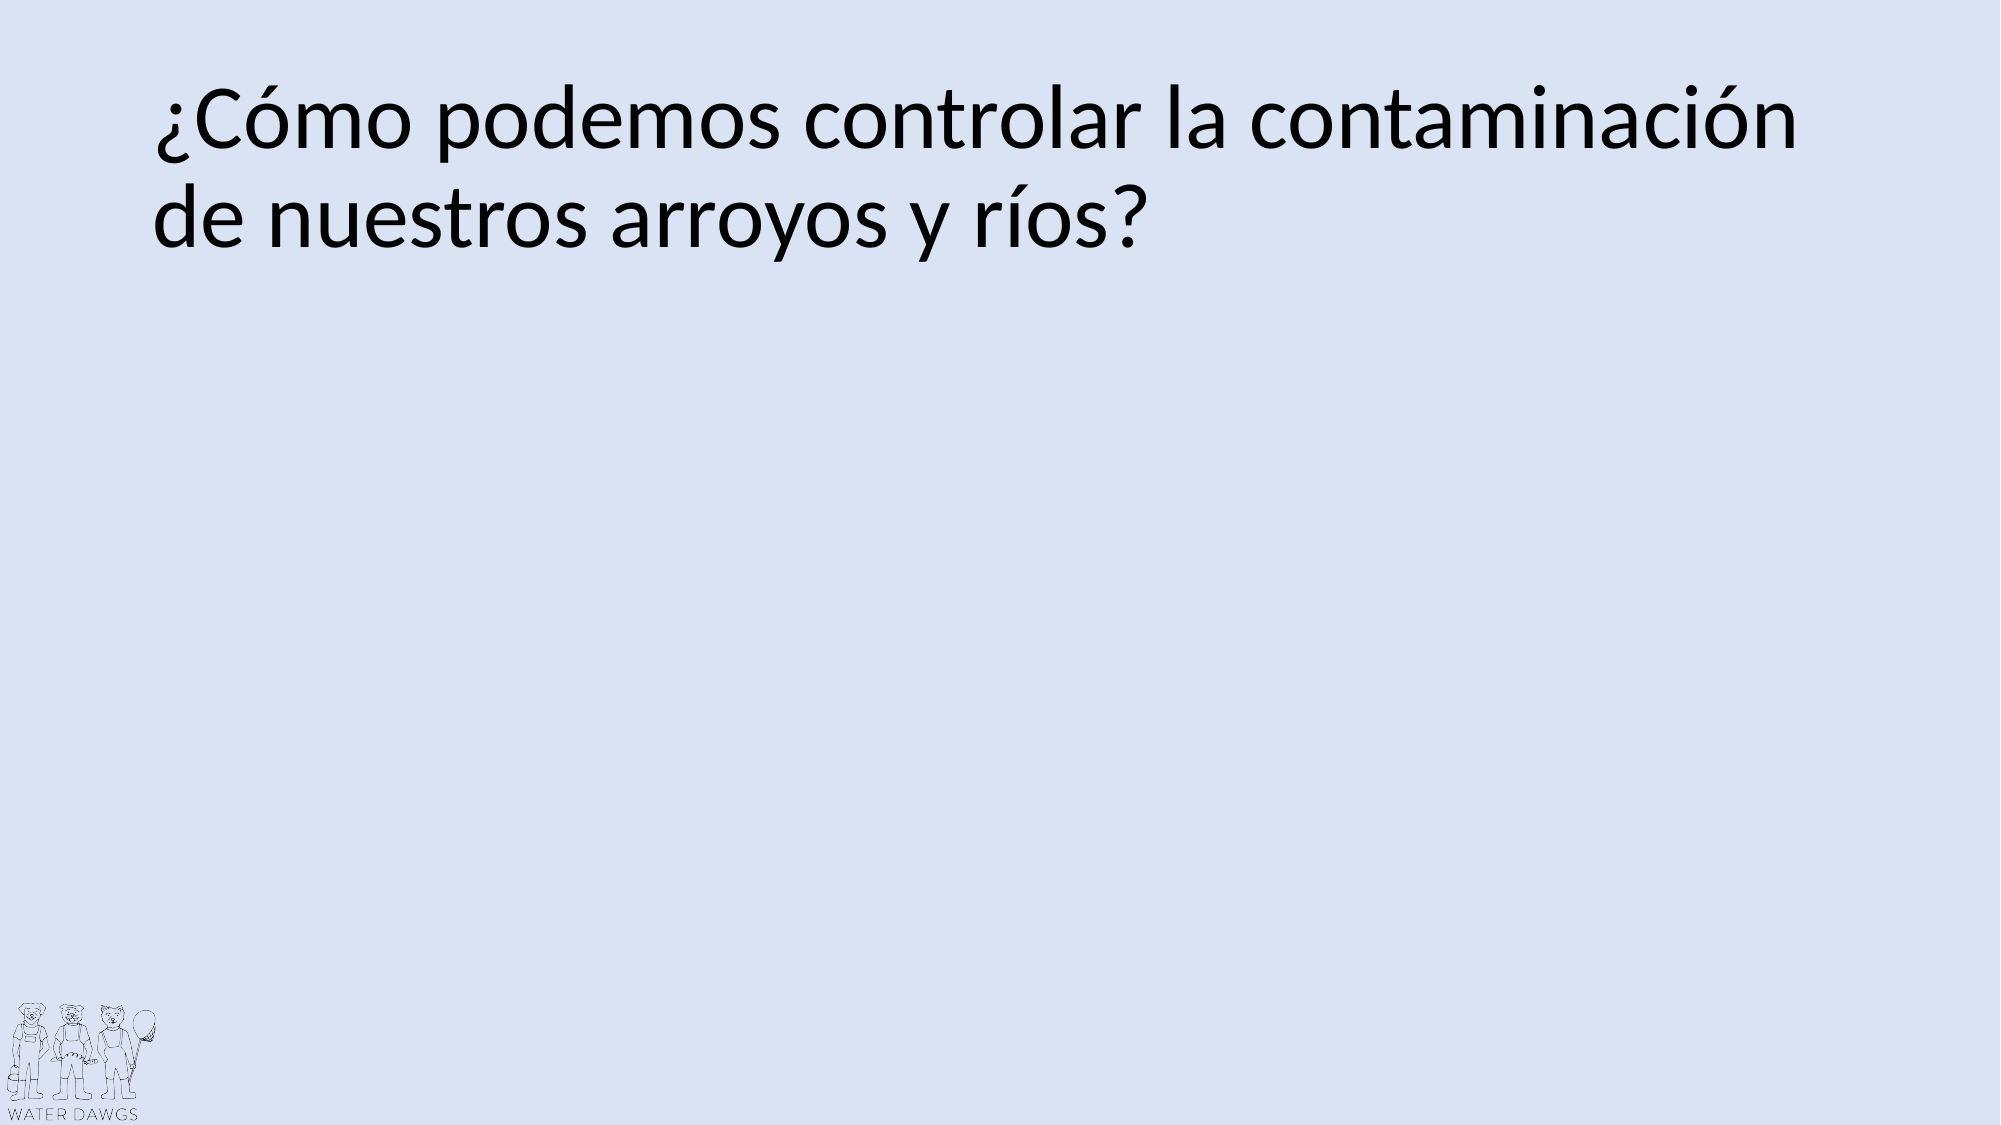

# ¿Cómo podemos controlar la contaminación de nuestros arroyos y ríos?